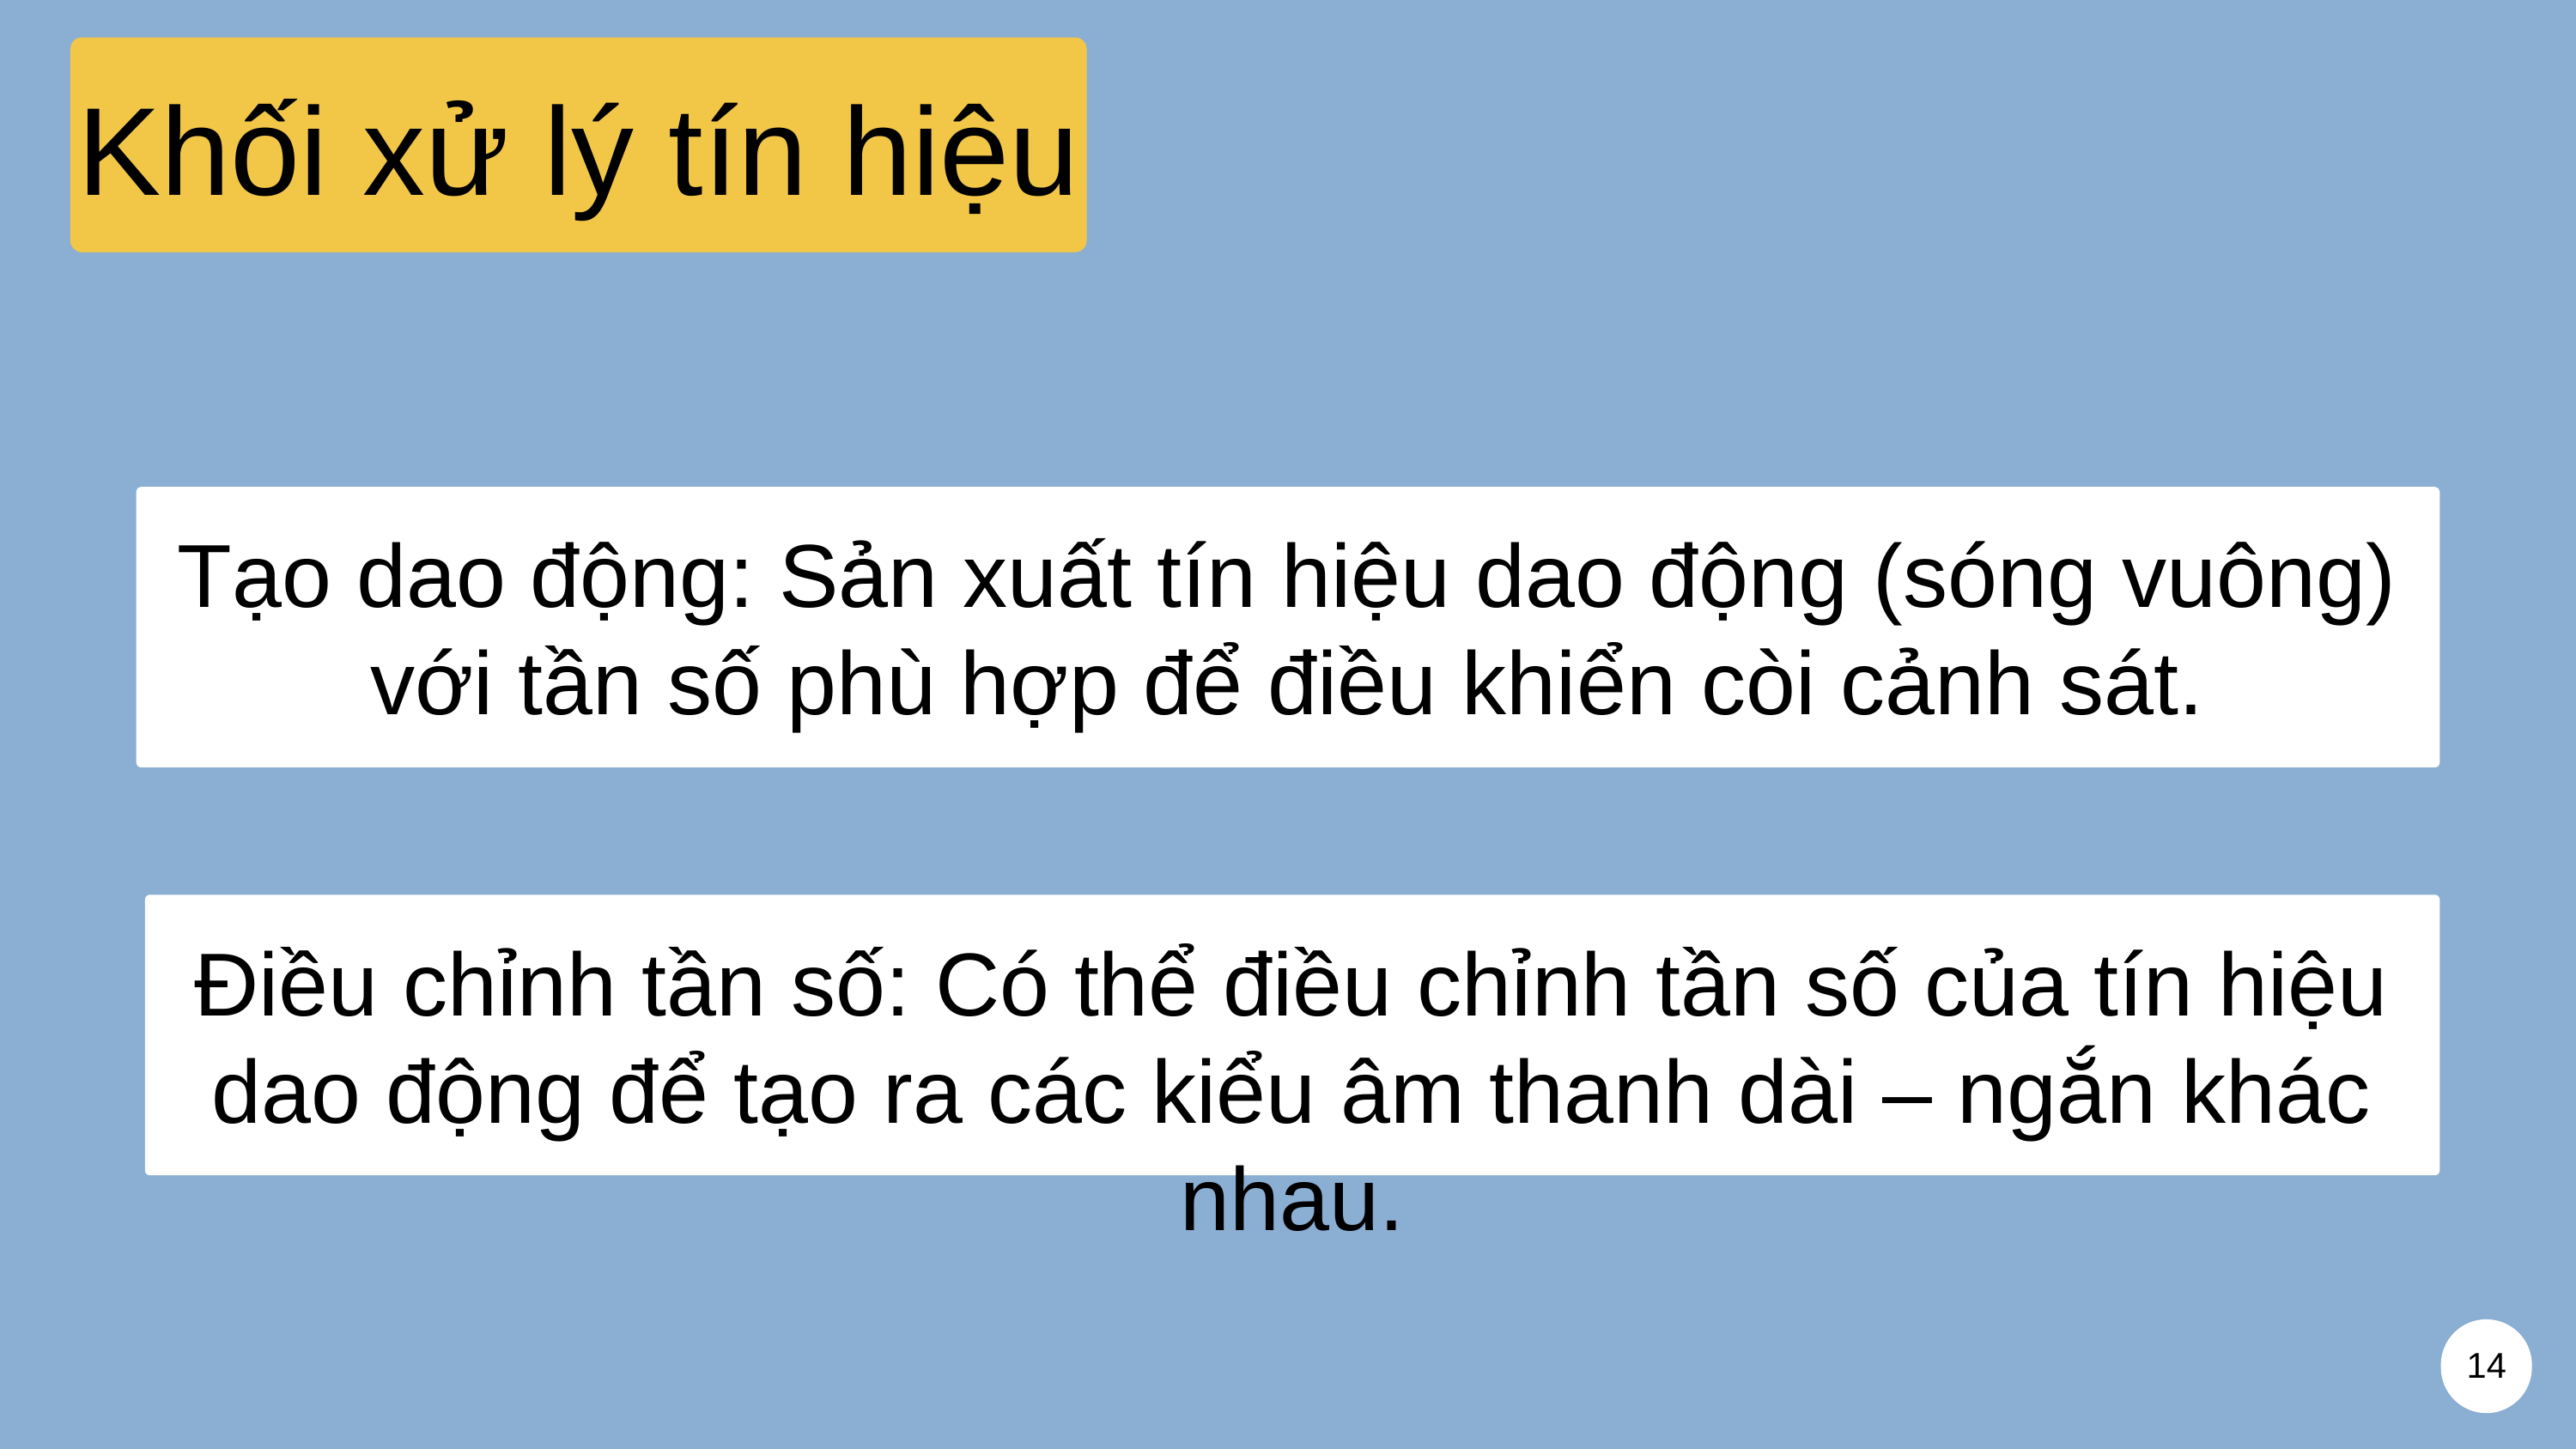

Khối xử lý tín hiệu

Tạo dao động: Sản xuất tín hiệu dao động (sóng vuông) với tần số phù hợp để điều khiển còi cảnh sát.

Điều chỉnh tần số: Có thể điều chỉnh tần số của tín hiệu dao động để tạo ra các kiểu âm thanh dài – ngắn khác nhau.

14